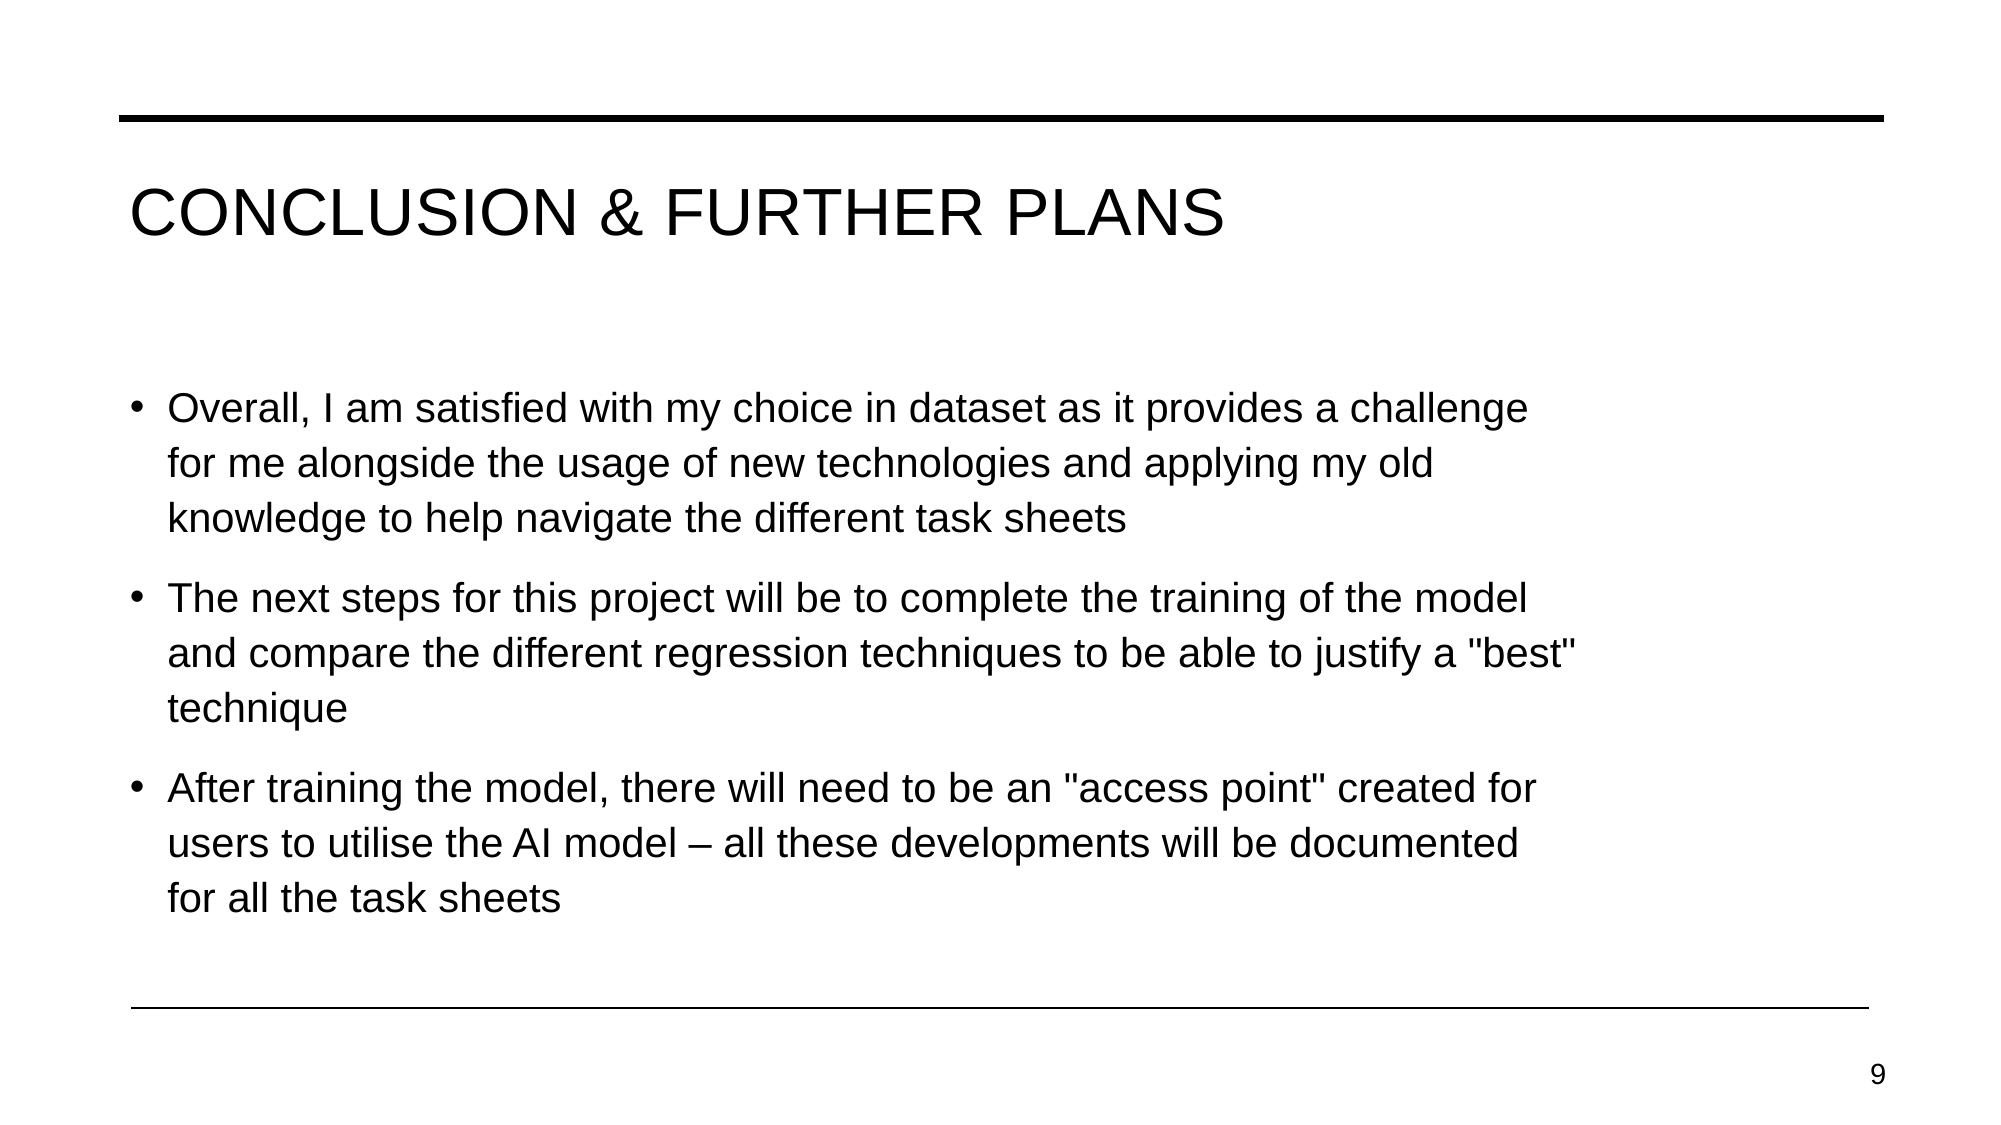

# Conclusion & Further plans
Overall, I am satisfied with my choice in dataset as it provides a challenge for me alongside the usage of new technologies and applying my old knowledge to help navigate the different task sheets
The next steps for this project will be to complete the training of the model and compare the different regression techniques to be able to justify a "best" technique
After training the model, there will need to be an "access point" created for users to utilise the AI model – all these developments will be documented for all the task sheets
9